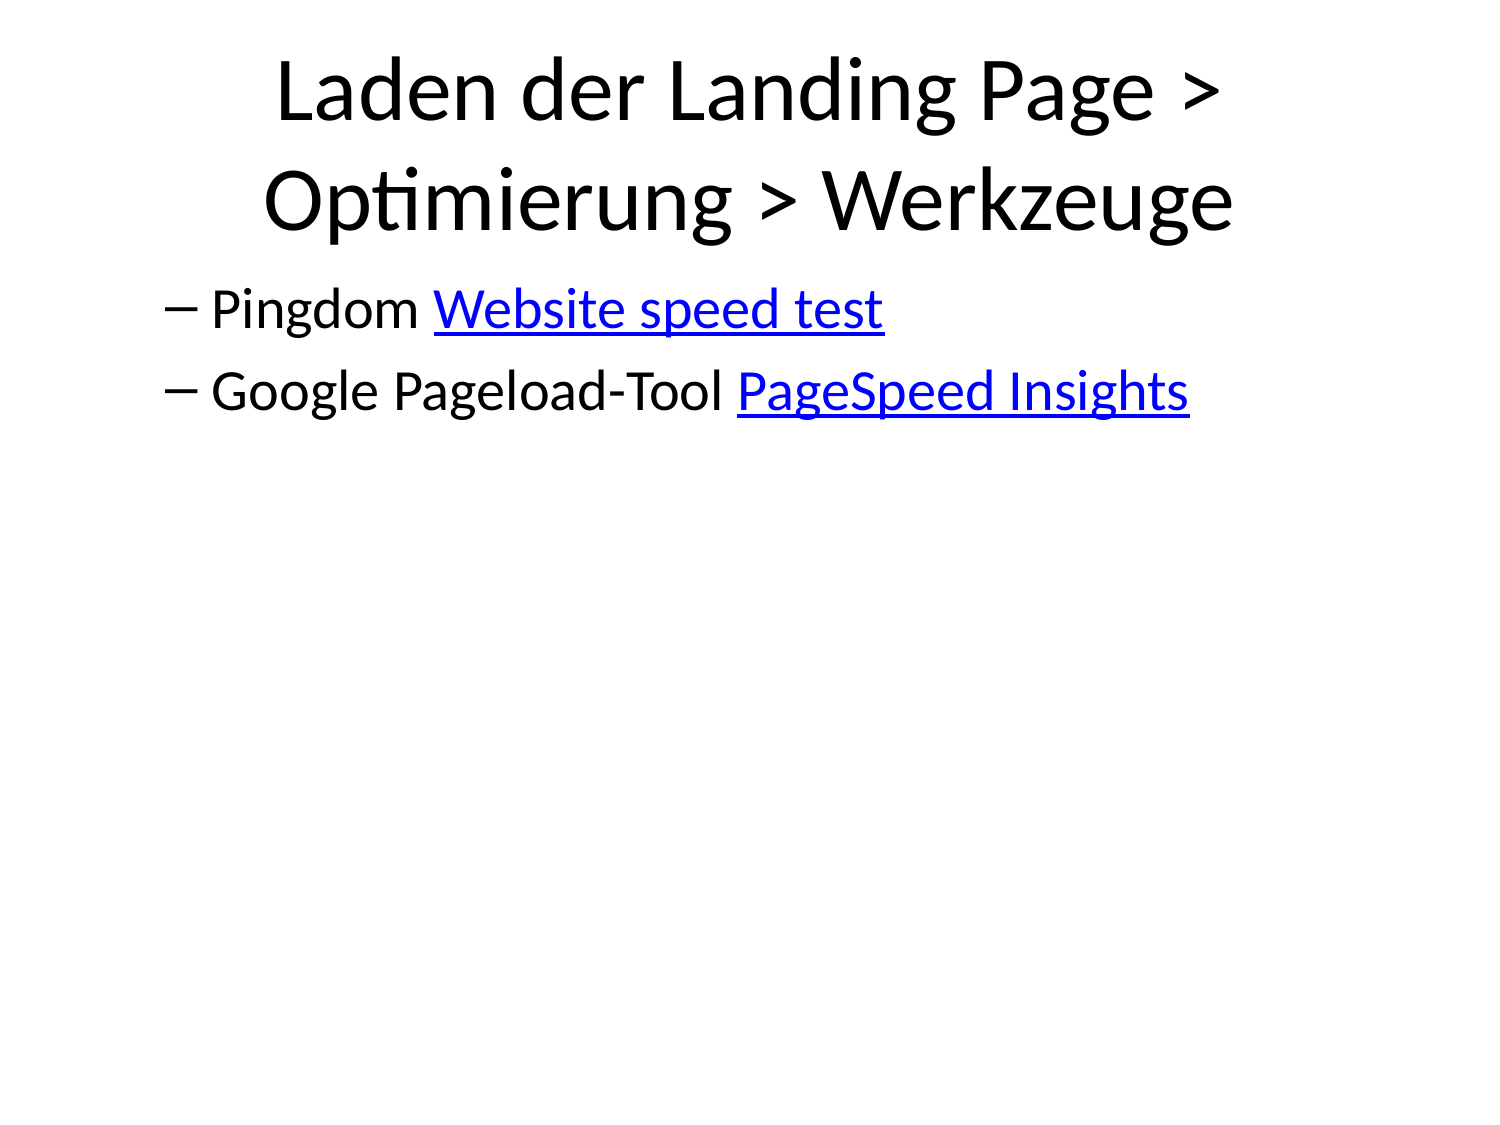

# Laden der Landing Page > Optimierung > Werkzeuge
Pingdom Website speed test
Google Pageload-Tool PageSpeed Insights